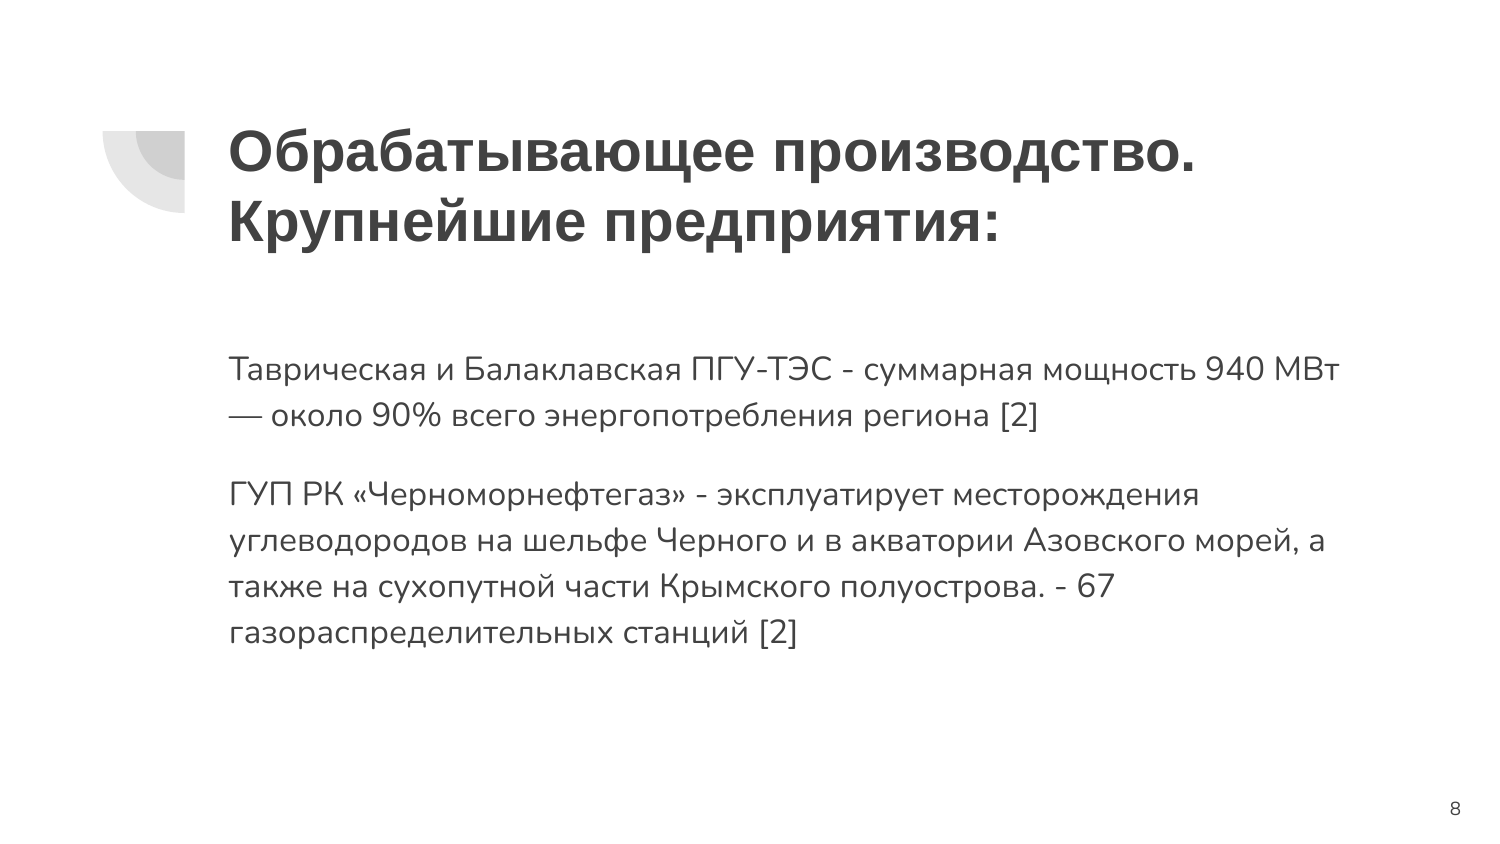

# Обрабатывающее производство.
Крупнейшие предприятия:
Таврическая и Балаклавская ПГУ-ТЭС - суммарная мощность 940 МВт — около 90% всего энергопотребления региона [2]
ГУП РК «Черноморнефтегаз» - эксплуатирует месторождения углеводородов на шельфе Черного и в акватории Азовского морей, а также на сухопутной части Крымского полуострова. - 67 газораспределительных станций [2]
8